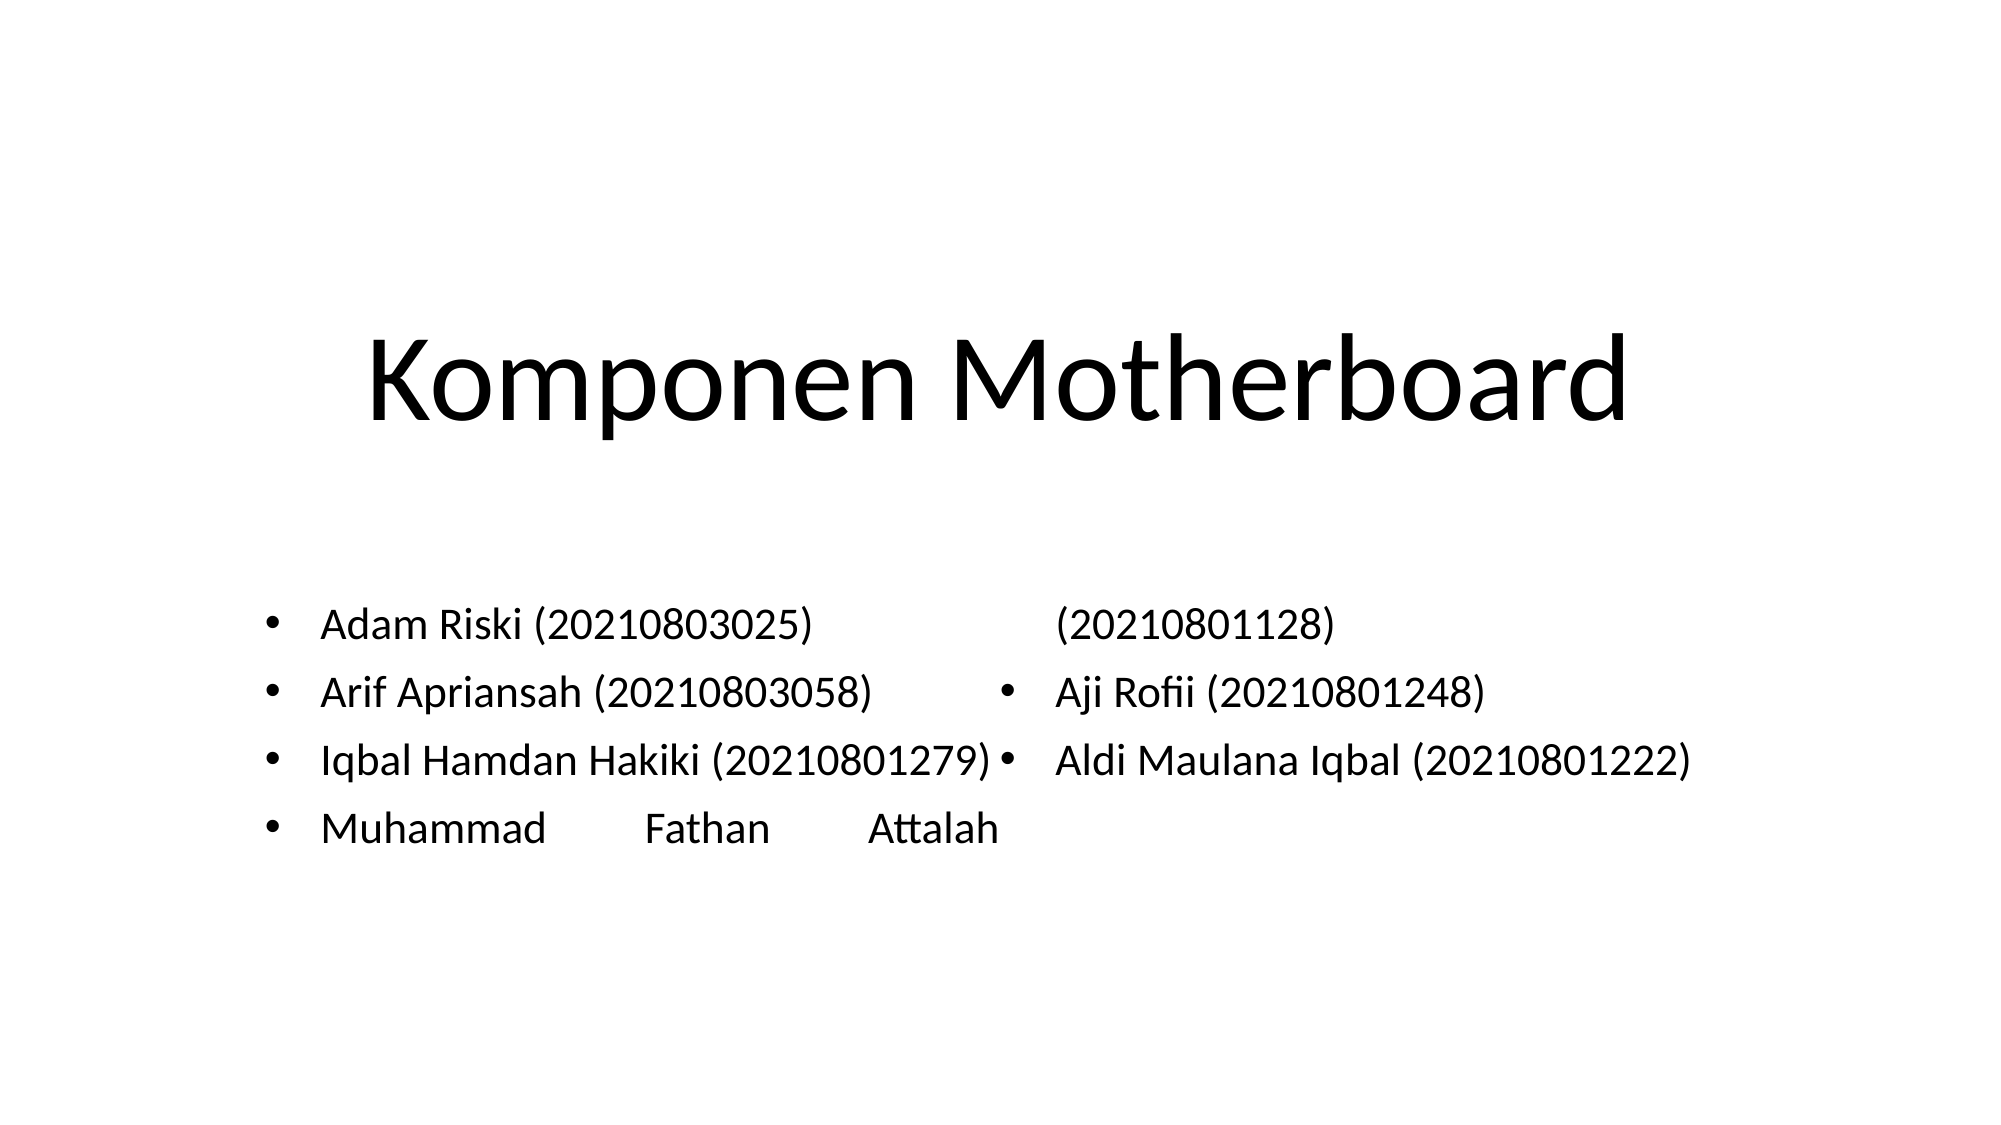

# Komponen Motherboard
Adam Riski (20210803025)
Arif Apriansah (20210803058)
Iqbal Hamdan Hakiki (20210801279)
Muhammad Fathan Attalah (20210801128)
Aji Rofii (20210801248)
Aldi Maulana Iqbal (20210801222)